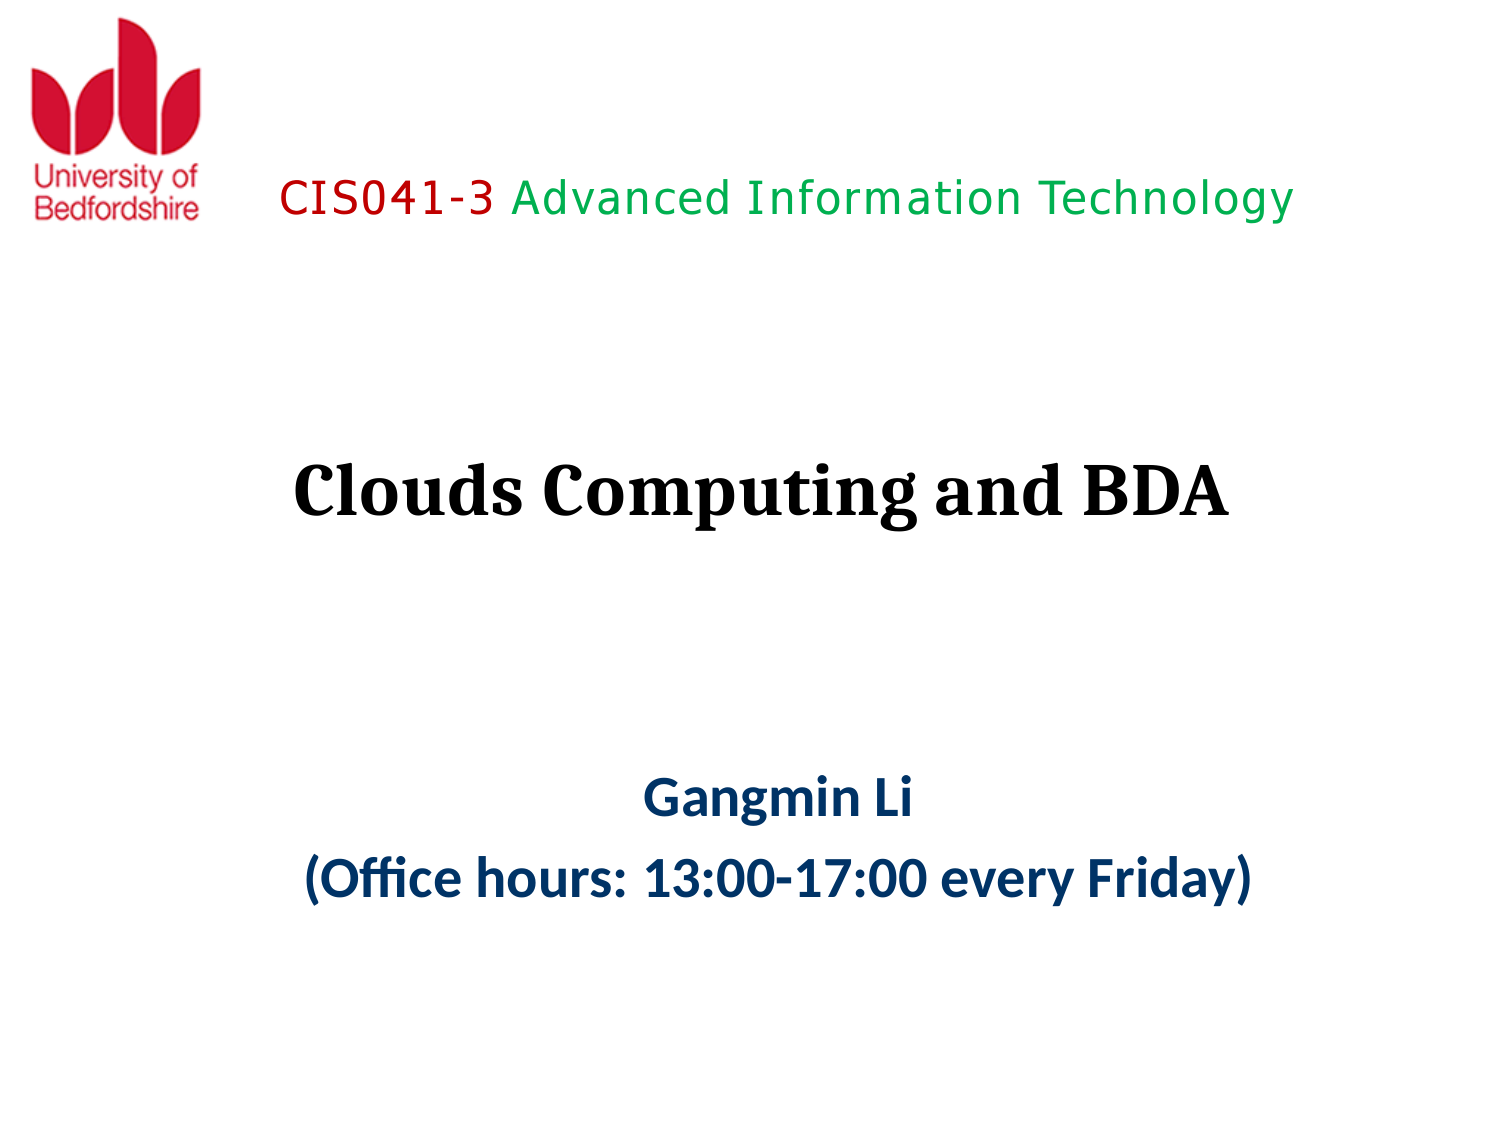

CIS041-3 Advanced Information Technology
Clouds Computing and BDA

Gangmin Li
(Office hours: 13:00-17:00 every Friday)